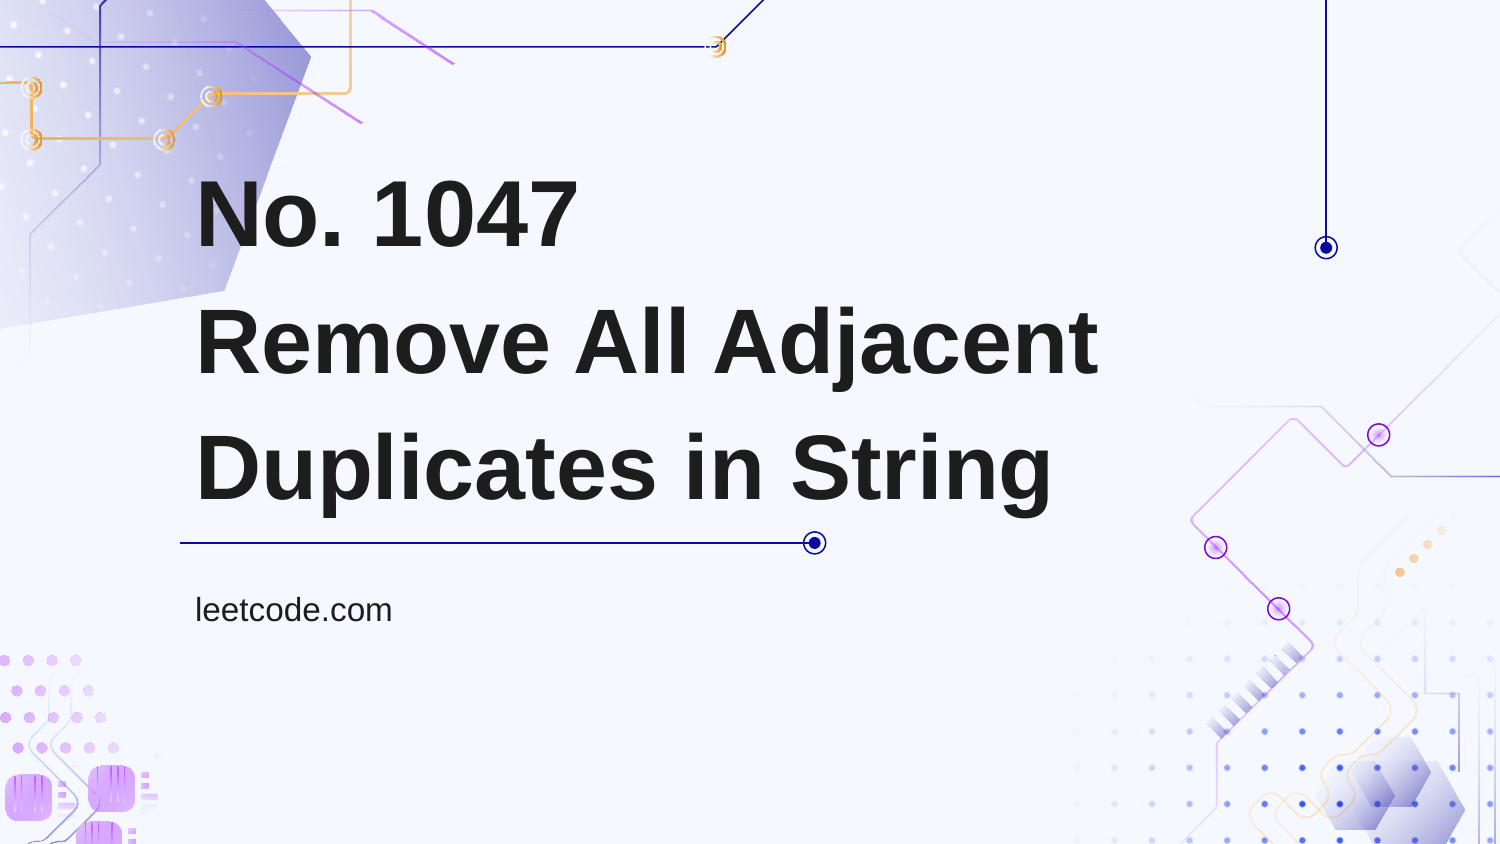

# No. 1047 Remove All Adjacent Duplicates in String

leetcode.com